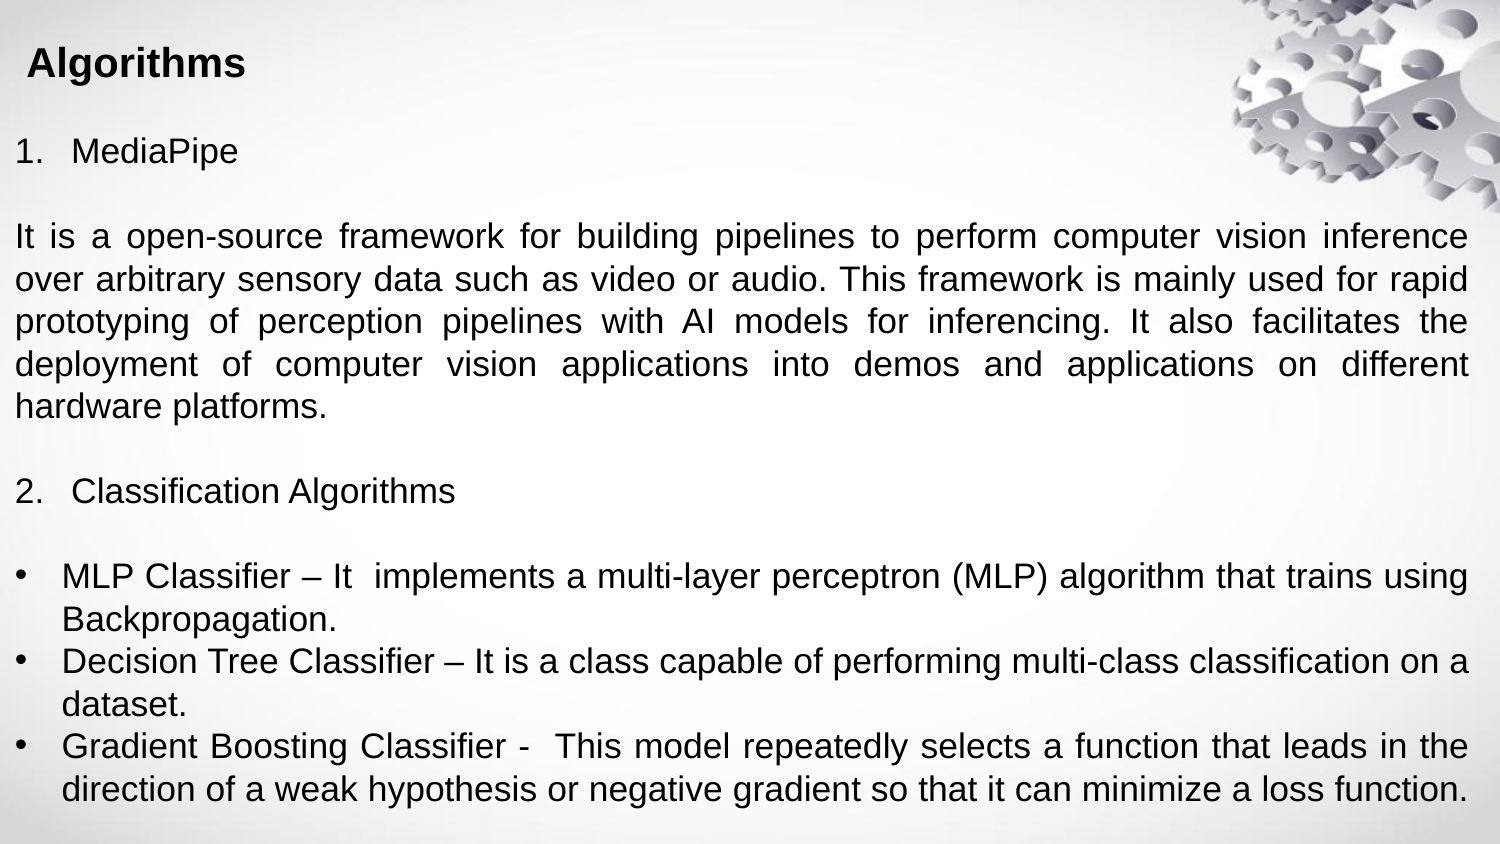

Algorithms

MediaPipe

It is a open-source framework for building pipelines to perform computer vision inference over arbitrary sensory data such as video or audio. This framework is mainly used for rapid prototyping of perception pipelines with AI models for inferencing. It also facilitates the deployment of computer vision applications into demos and applications on different hardware platforms.

Classification Algorithms

MLP Classifier – It  implements a multi-layer perceptron (MLP) algorithm that trains using Backpropagation.
Decision Tree Classifier – It is a class capable of performing multi-class classification on a dataset.
Gradient Boosting Classifier -  This model repeatedly selects a function that leads in the direction of a weak hypothesis or negative gradient so that it can minimize a loss function.